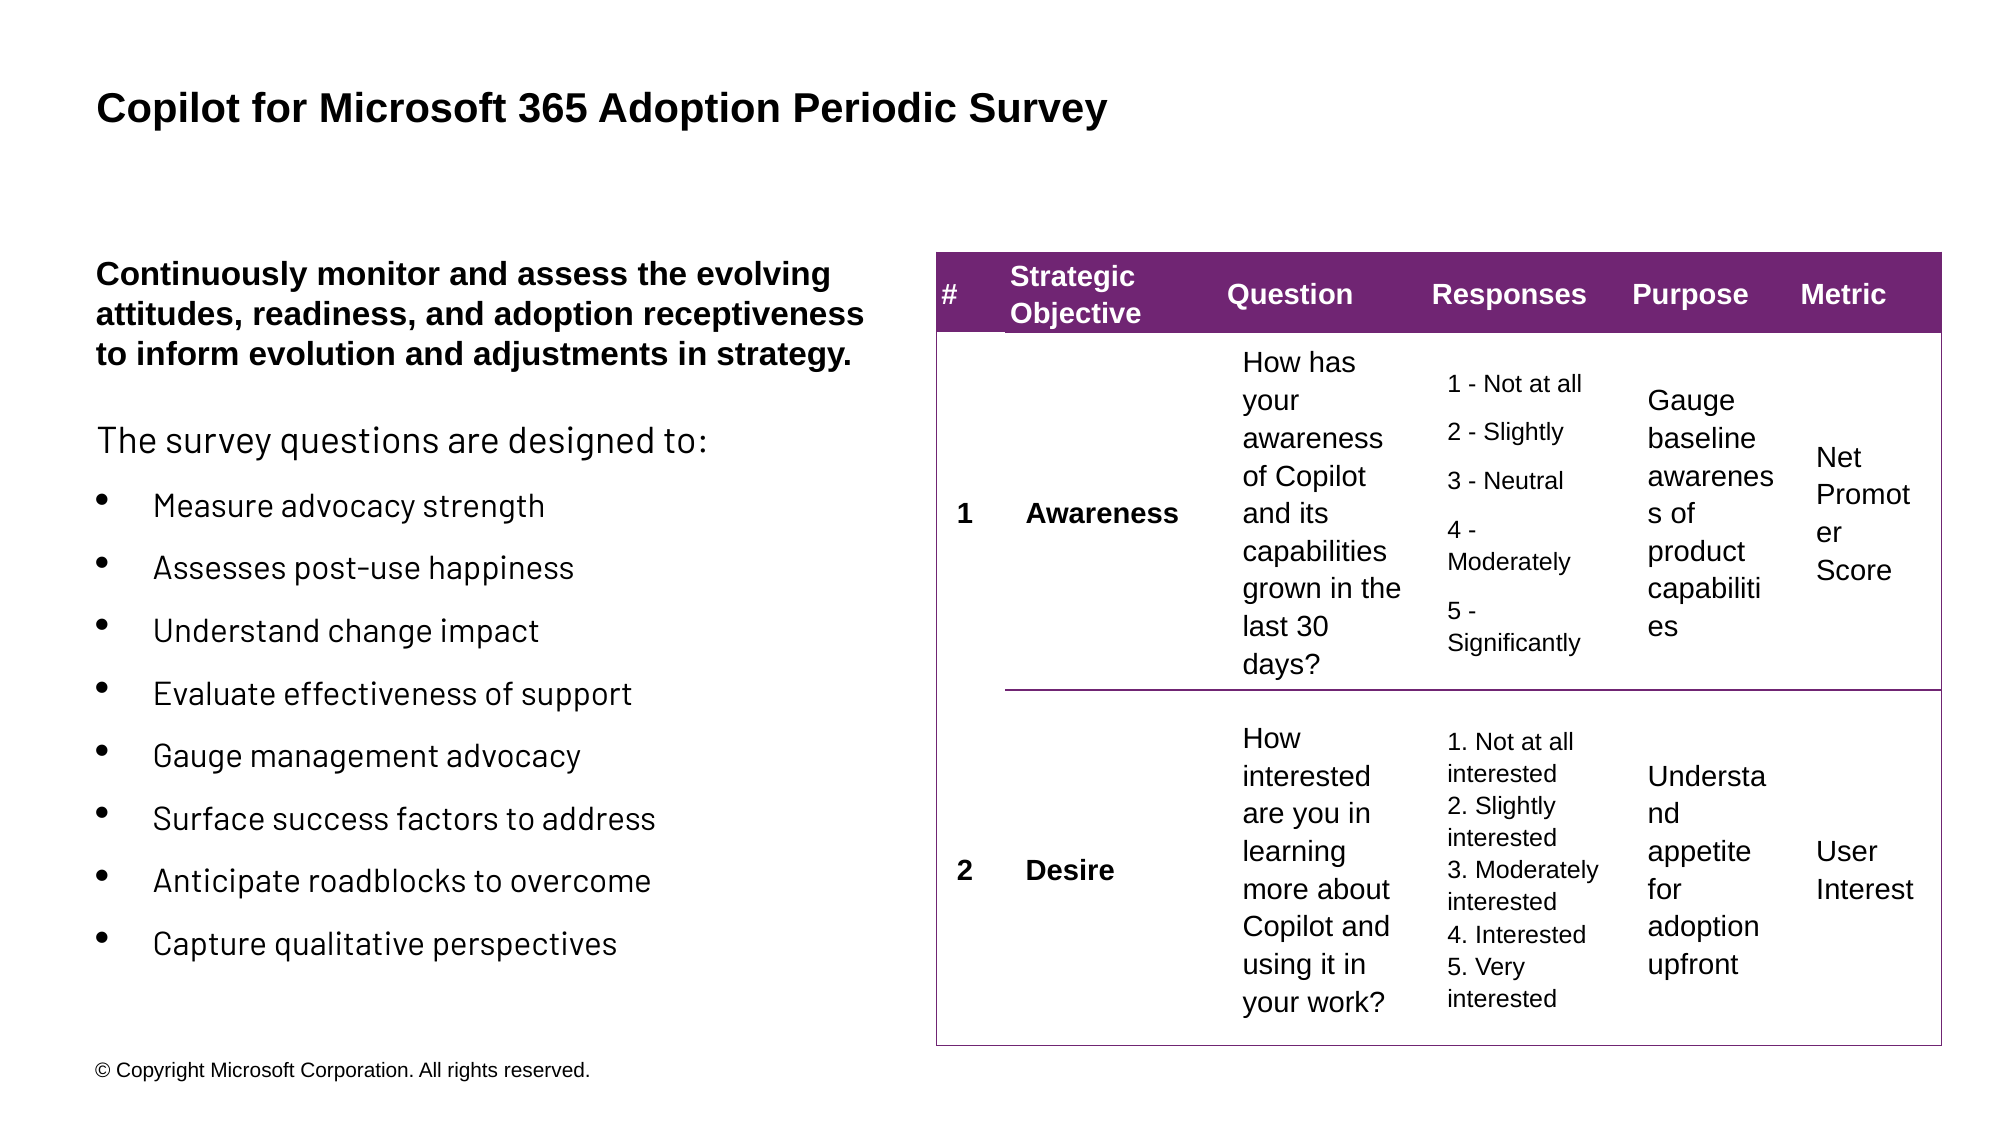

# Copilot for Microsoft 365 Adoption Periodic Survey
Continuously monitor and assess the evolving attitudes, readiness, and adoption receptiveness to inform evolution and adjustments in strategy.
| # | Strategic Objective | Question | Responses | Purpose | Metric |
| --- | --- | --- | --- | --- | --- |
| 1 | Awareness​ | How has your awareness of Copilot and its capabilities grown in the last 30 days?​ | 1 - Not at all​ 2 - Slightly​ 3 - Neutral​ 4 - Moderately​ 5 - Significantly​ | Gauge baseline awareness of product capabilities | Net Promoter Score​ |
| 2 | Desire​ | How interested are you in learning more about Copilot and using it in your work?​ | 1. Not at all interested​ 2. Slightly interested​ 3. Moderately interested​ 4. Interested​ 5. Very interested​ | Understand appetite for adoption upfront​ | User Interest​ |
The survey questions are designed to:
Measure advocacy strength​
Assesses post-use happiness​
Understand change impact​
Evaluate effectiveness of support​
Gauge management advocacy​
Surface success factors to address​
Anticipate roadblocks to overcome​
Capture qualitative perspectives​
© Copyright Microsoft Corporation. All rights reserved.